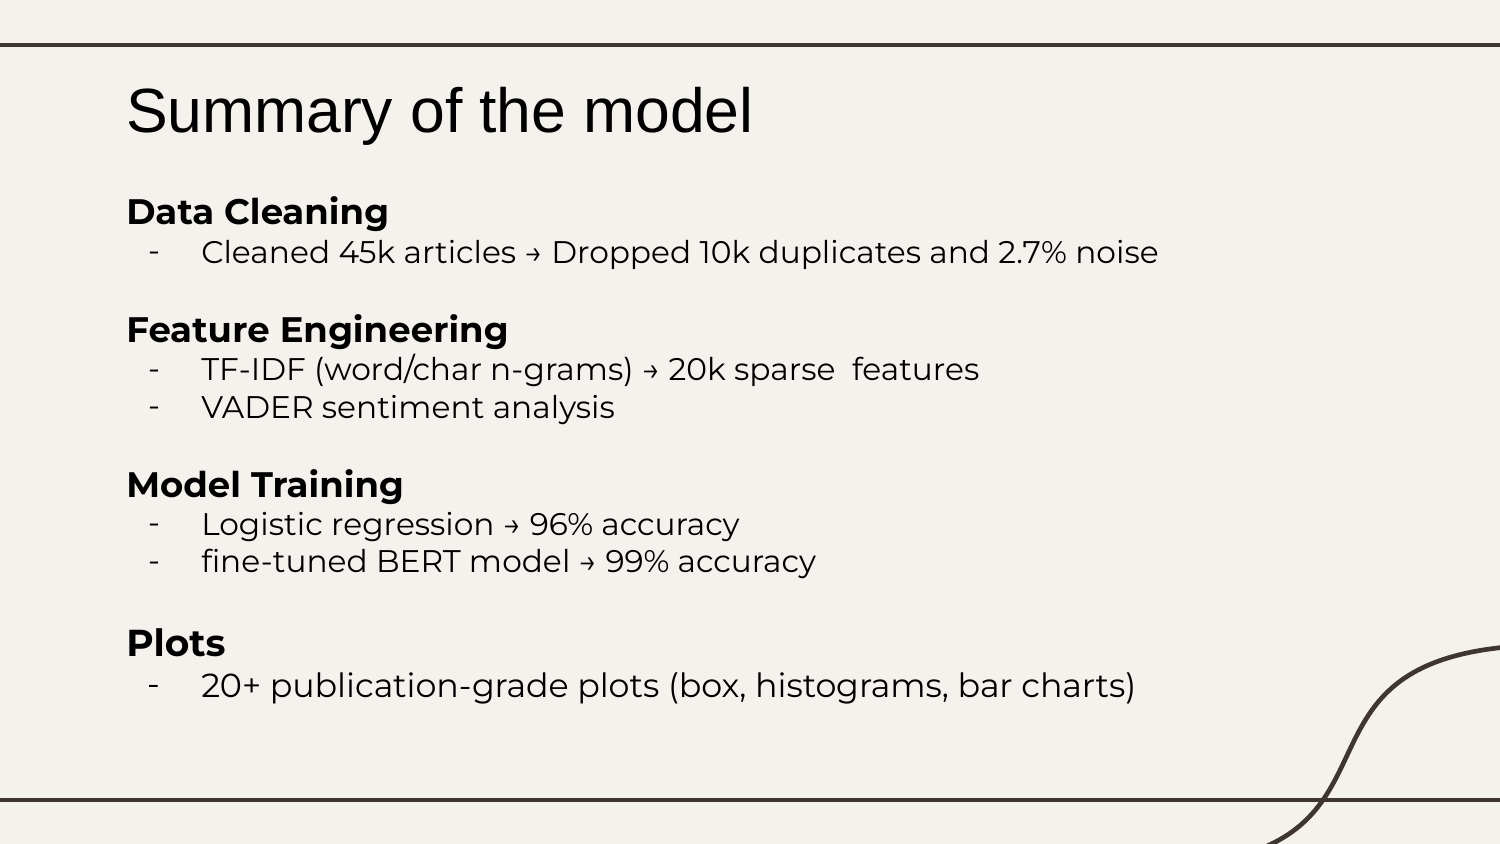

# Summary of the model
Data Cleaning
Cleaned 45k articles → Dropped 10k duplicates and 2.7% noise

Feature Engineering
TF-IDF (word/char n-grams) → 20k sparse  features
VADER sentiment analysis

Model Training
Logistic regression → 96% accuracy
fine-tuned BERT model → 99% accuracy

Plots
20+ publication-grade plots (box, histograms, bar charts)